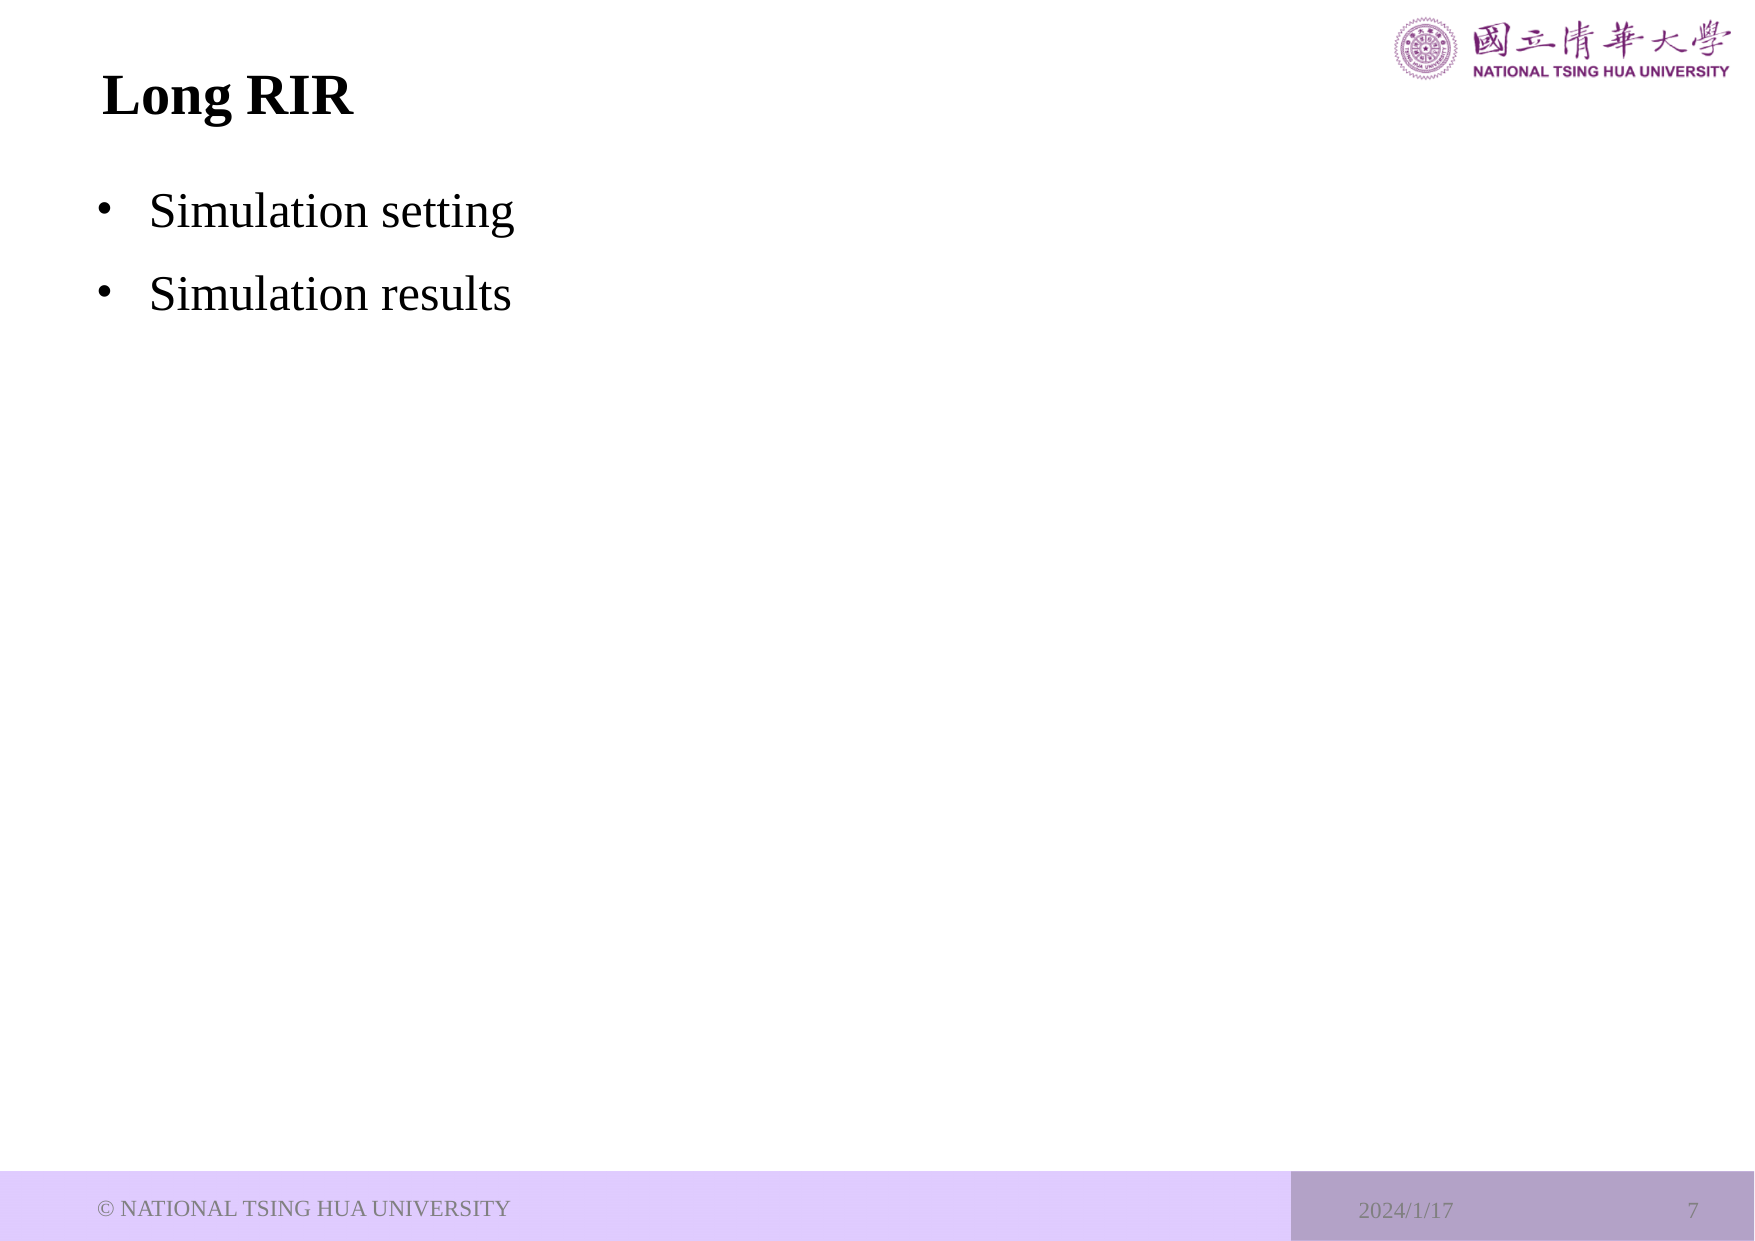

# Long RIR
Simulation setting
Simulation results

© NATIONAL TSING HUA UNIVERSITY
2024/1/17
7